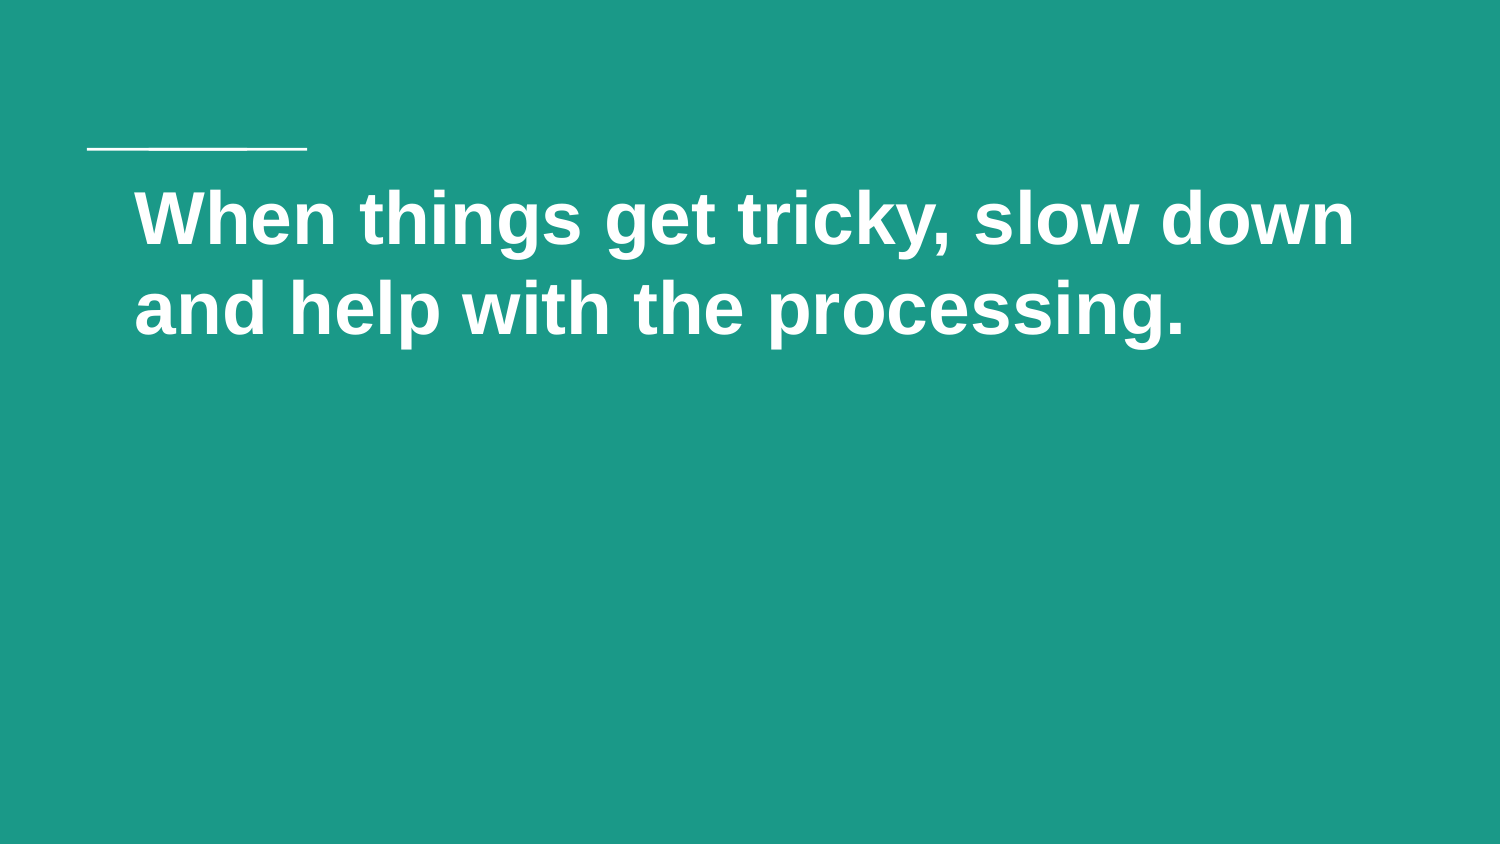

# When things get tricky, slow down and help with the processing.